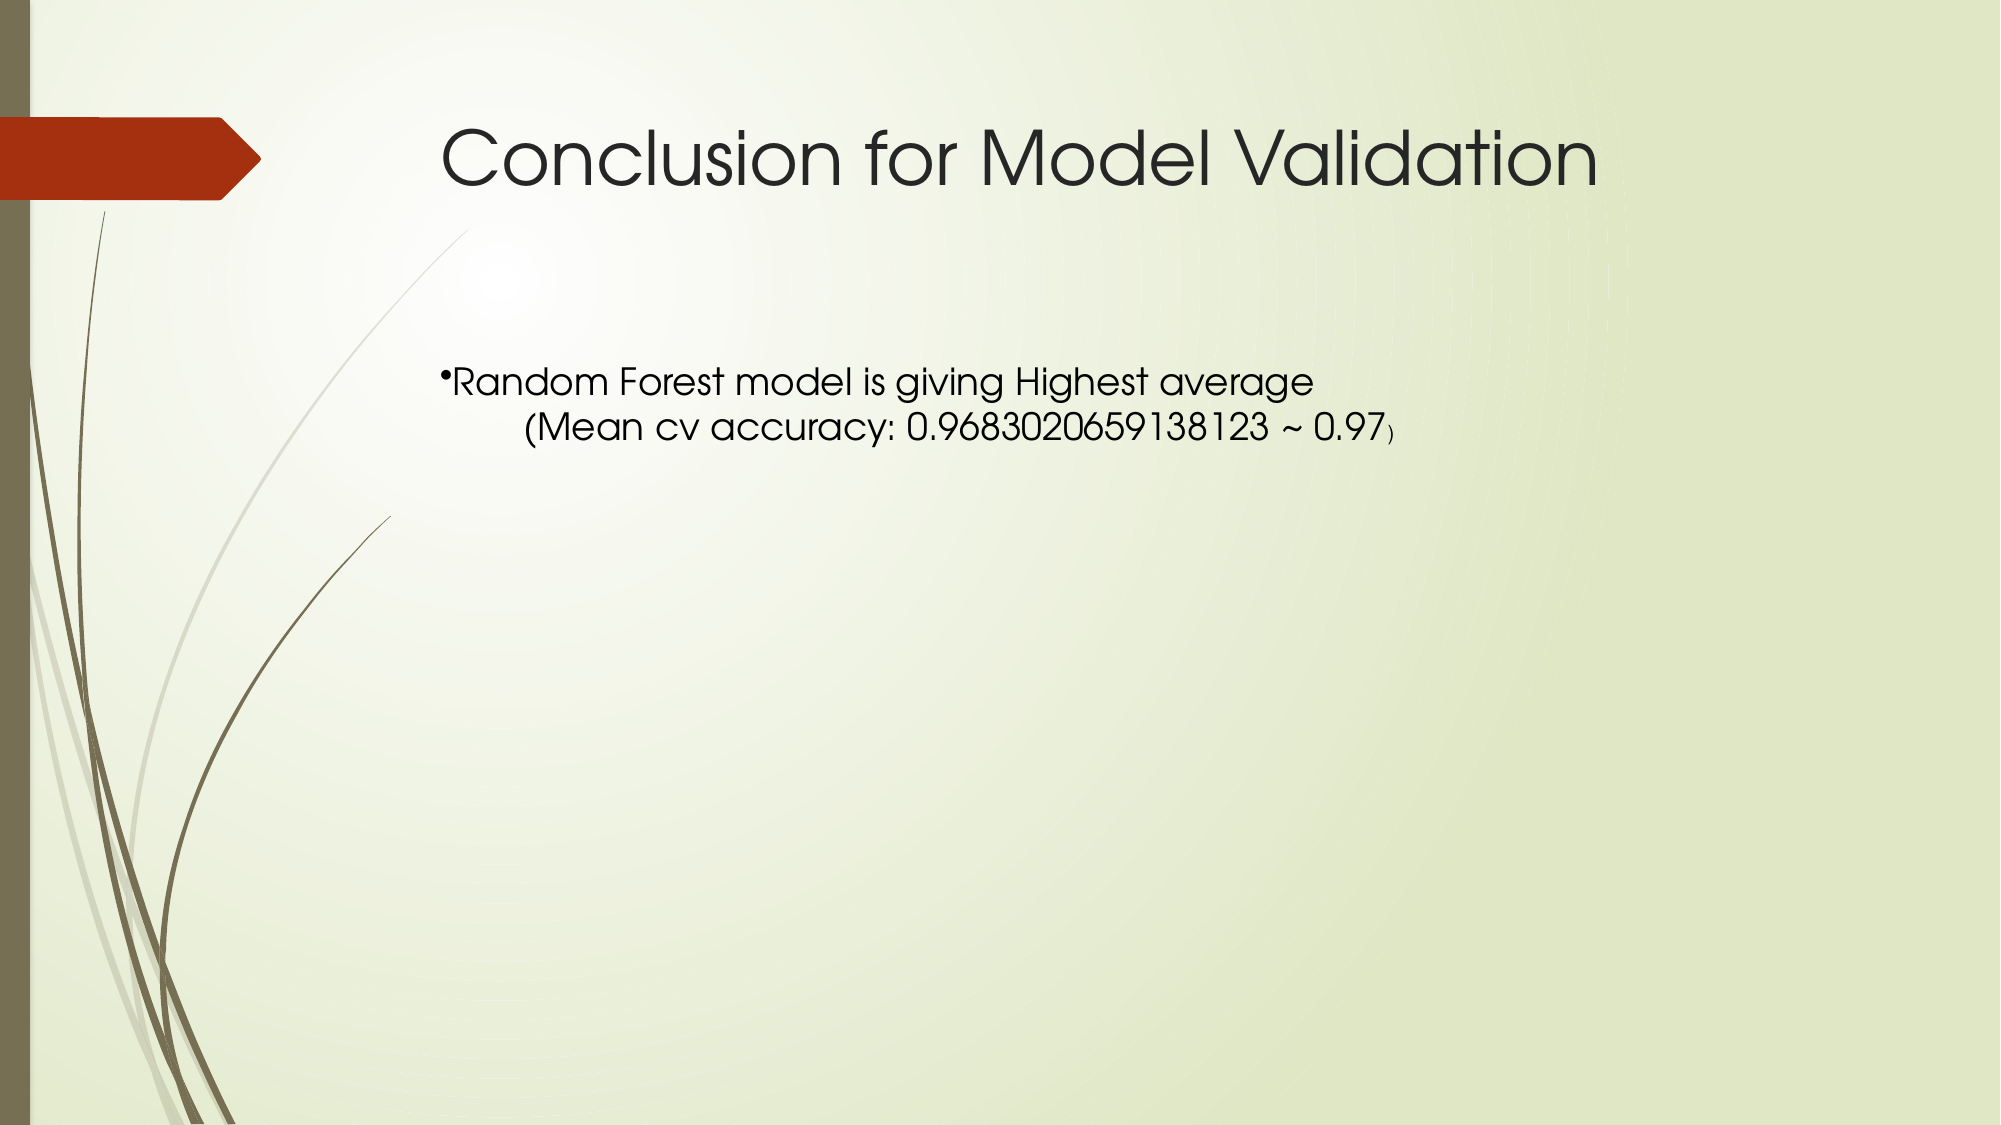

# Conclusion for Model Validation
Random Forest model is giving Highest average
        (Mean cv accuracy: 0.9683020659138123 ~ 0.97)